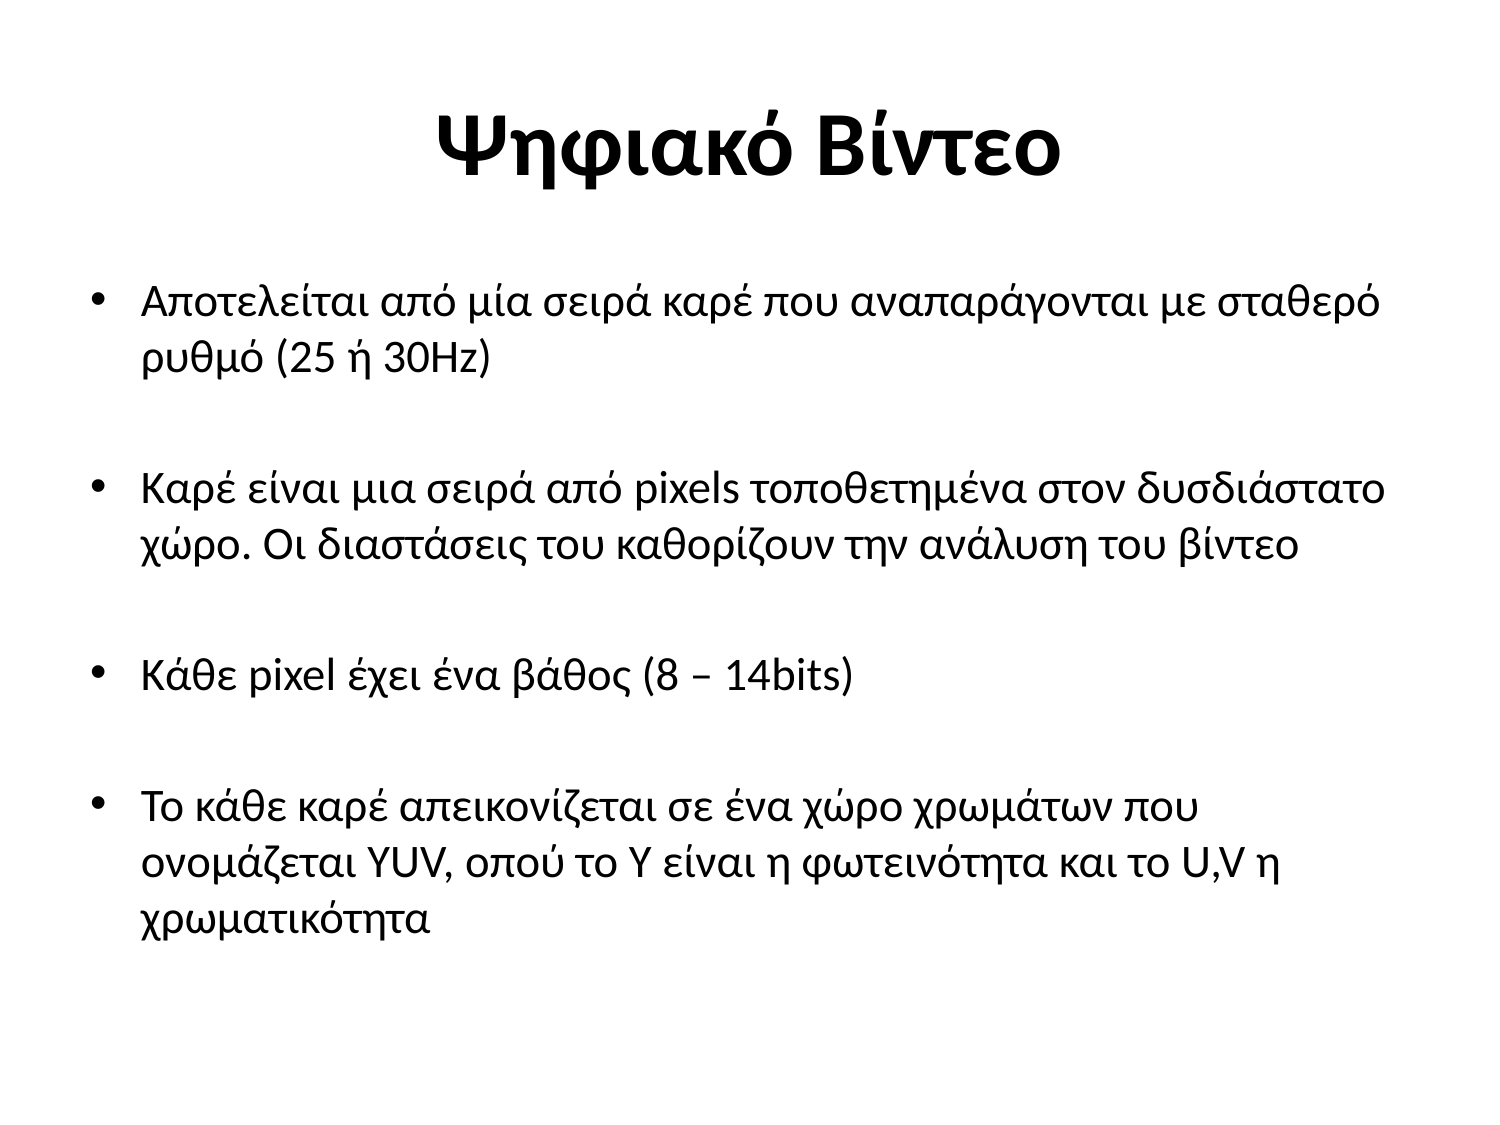

# Ψηφιακό Βίντεο
Αποτελείται από μία σειρά καρέ που αναπαράγονται με σταθερό ρυθμό (25 ή 30Hz)

Καρέ είναι μια σειρά από pixels τοποθετημένα στον δυσδιάστατο χώρο. Οι διαστάσεις του καθορίζουν την ανάλυση του βίντεο

Κάθε pixel έχει ένα βάθος (8 – 14bits)

Το κάθε καρέ απεικονίζεται σε ένα χώρο χρωμάτων που ονομάζεται YUV, οπού το Y είναι η φωτεινότητα και το U,V η χρωματικότητα